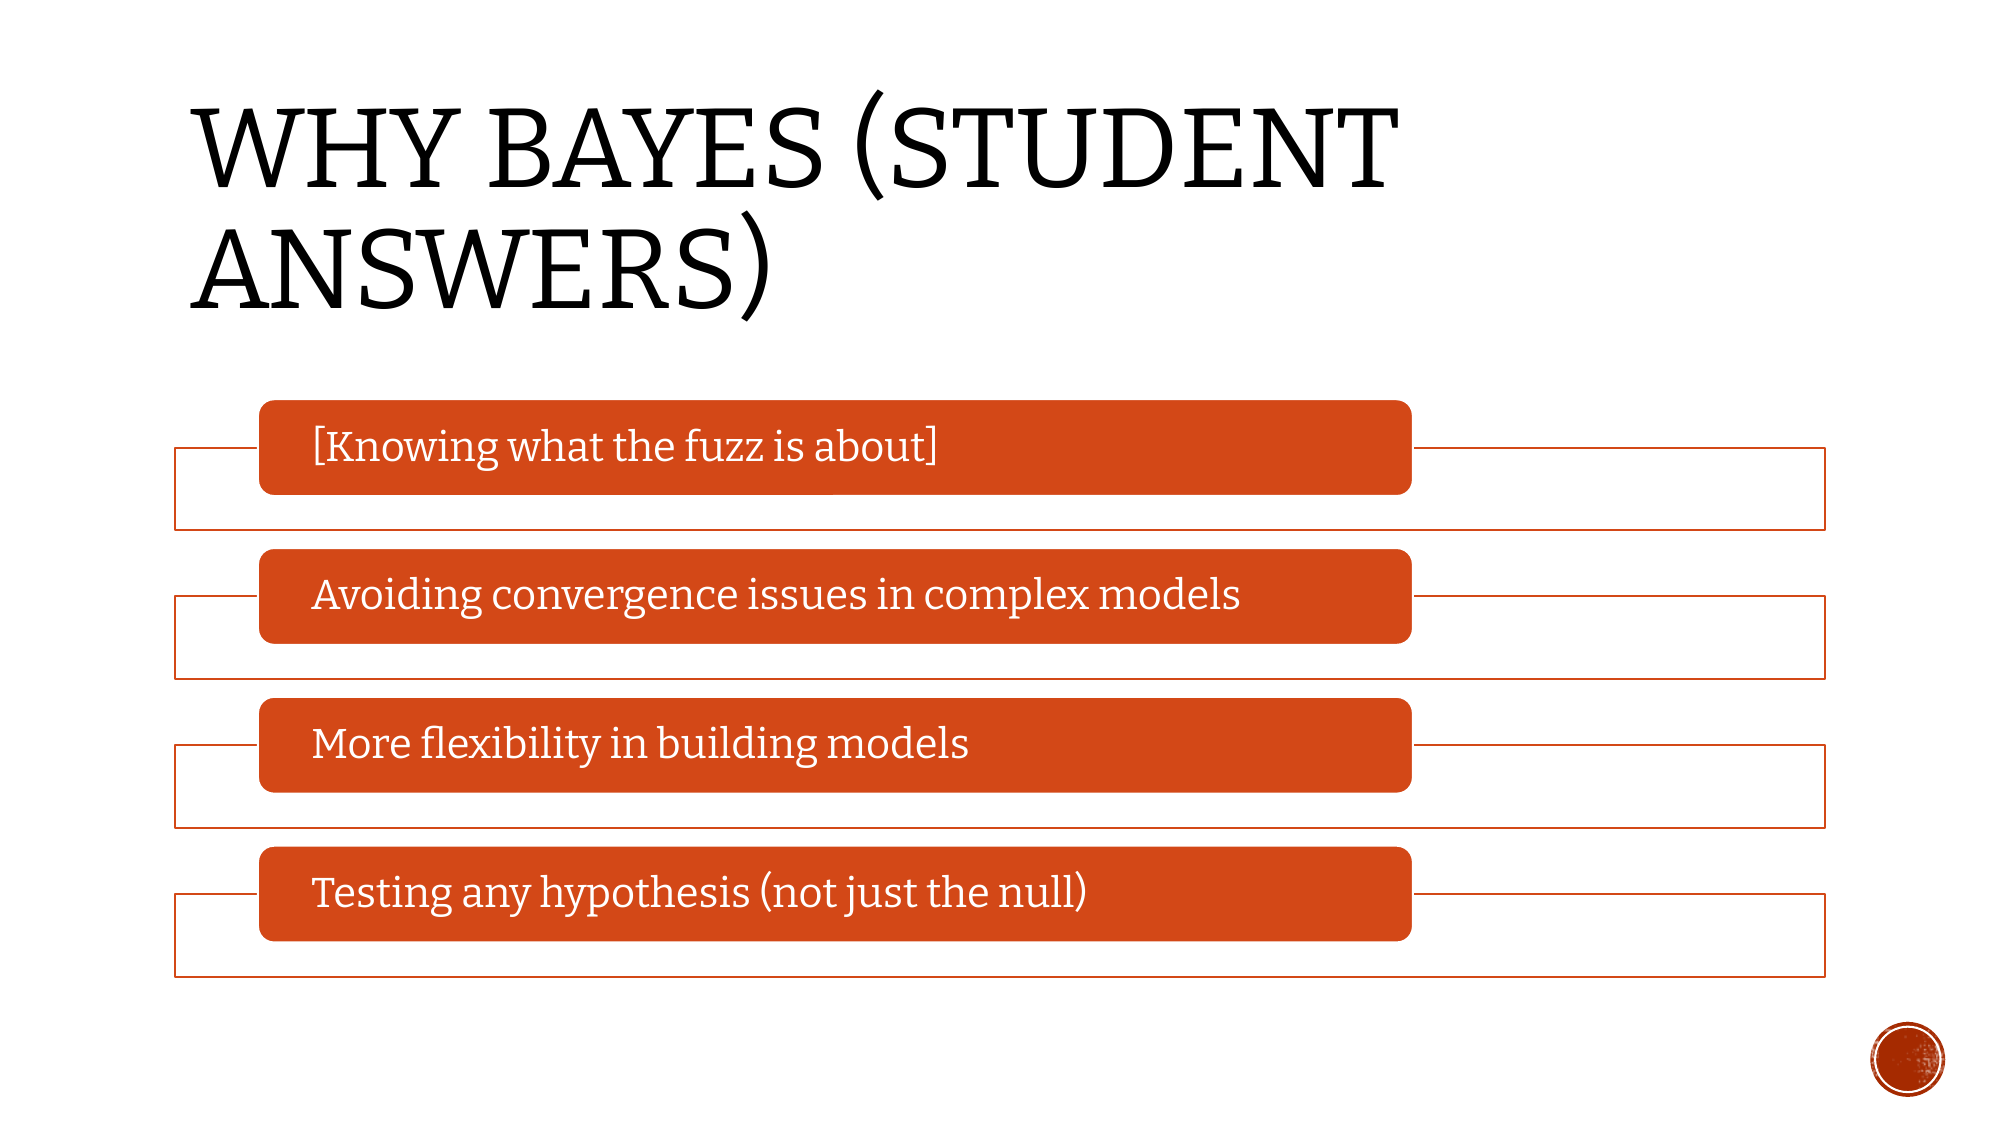

# Why Bayes (Student answers)
[Knowing what the fuzz is about]
Avoiding convergence issues in complex models
More flexibility in building models
Testing any hypothesis (not just the null)